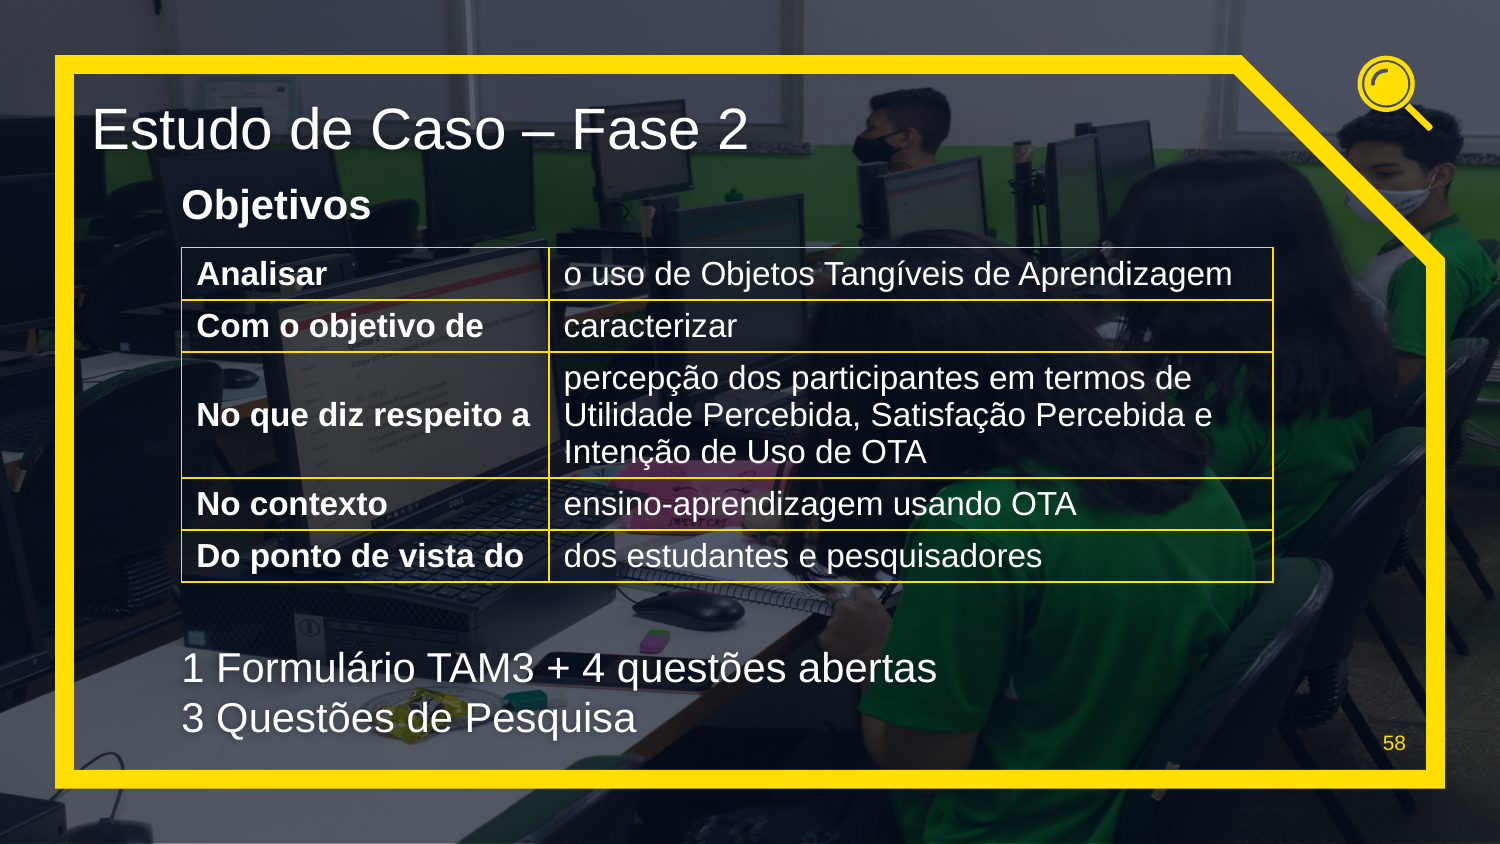

Estudo de Caso – Fase 2
Objetivos
| Analisar | o uso de Objetos Tangíveis de Aprendizagem |
| --- | --- |
| Com o objetivo de | caracterizar |
| No que diz respeito a | percepção dos participantes em termos de Utilidade Percebida, Satisfação Percebida e Intenção de Uso de OTA |
| No contexto | ensino-aprendizagem usando OTA |
| Do ponto de vista do | dos estudantes e pesquisadores |
1 Formulário TAM3 + 4 questões abertas
3 Questões de Pesquisa
58